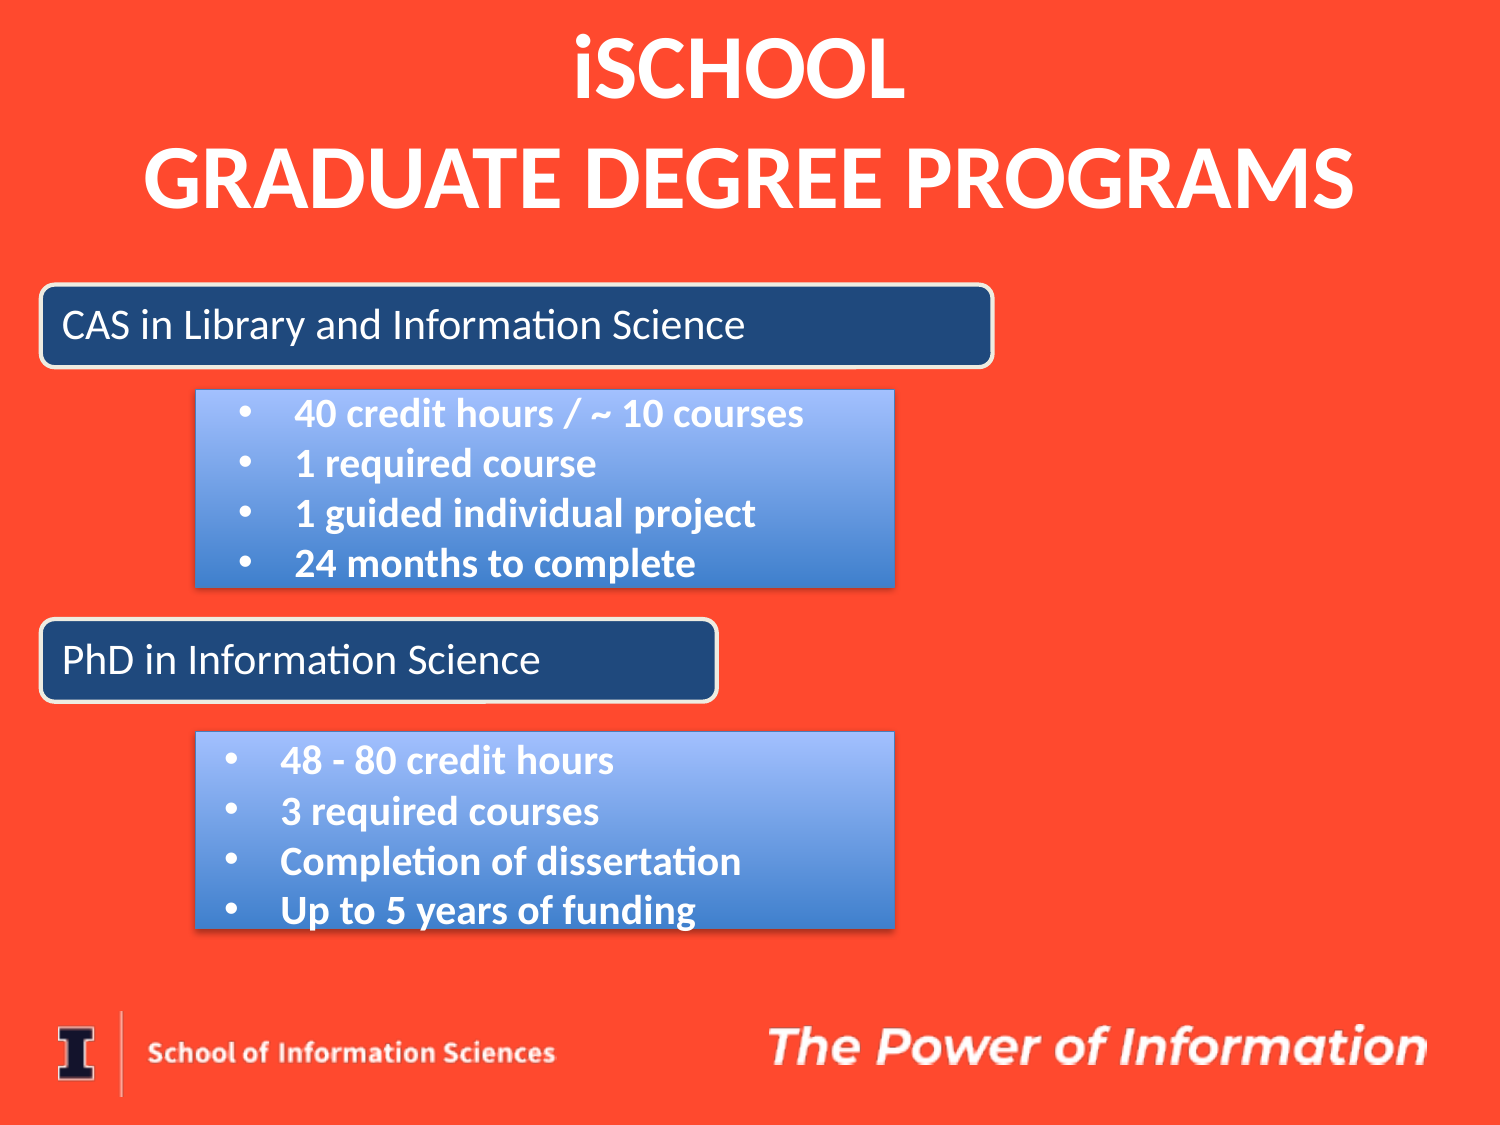

iSCHOOL
GRADUATE DEGREE PROGRAMS
CAS in Library and Information Science
40 credit hours / ~ 10 courses
1 required course
1 guided individual project
24 months to complete

PhD in Information Science
48 - 80 credit hours
3 required courses
Completion of dissertation
Up to 5 years of funding